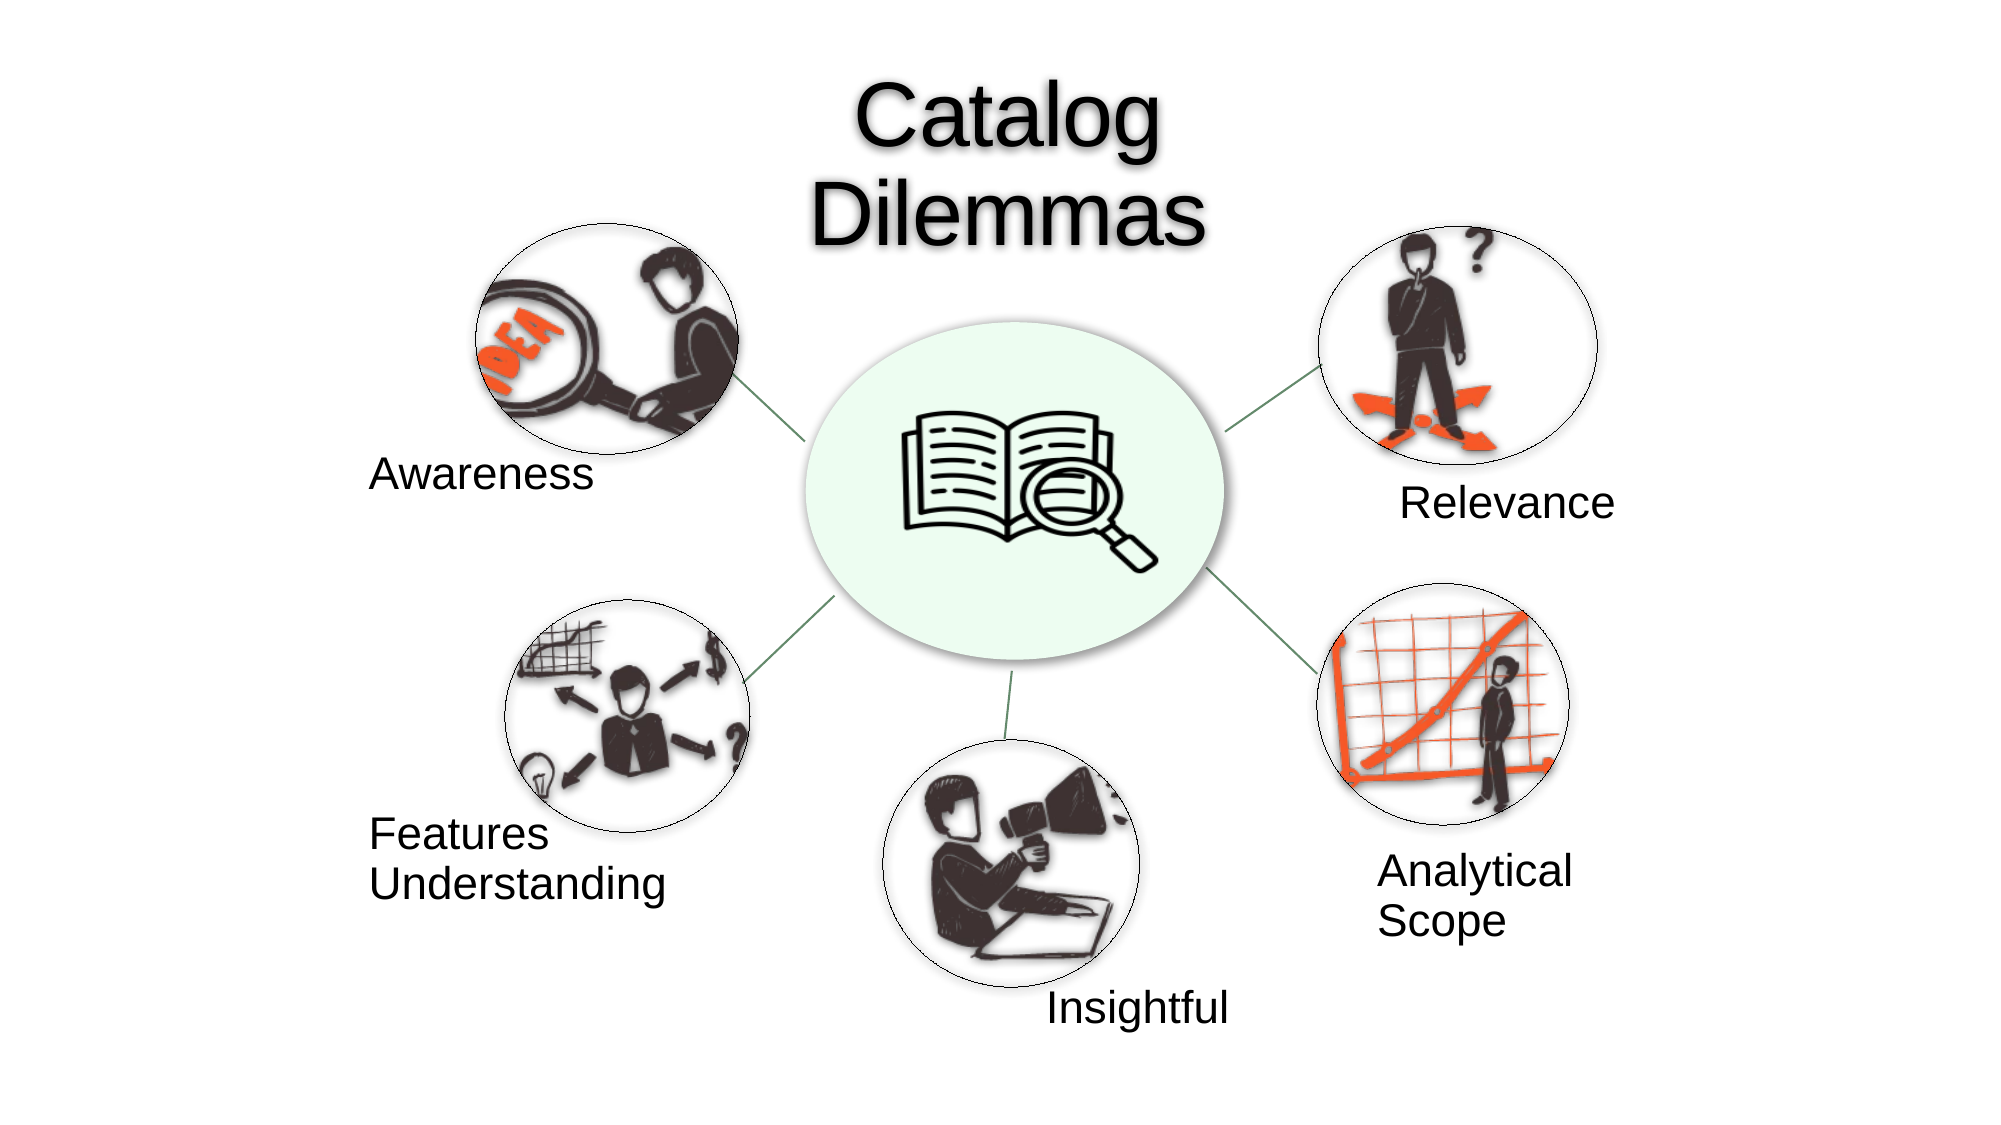

Catalog Dilemmas
Awareness
Relevance
Features Understanding
Analytical Scope
Insightful